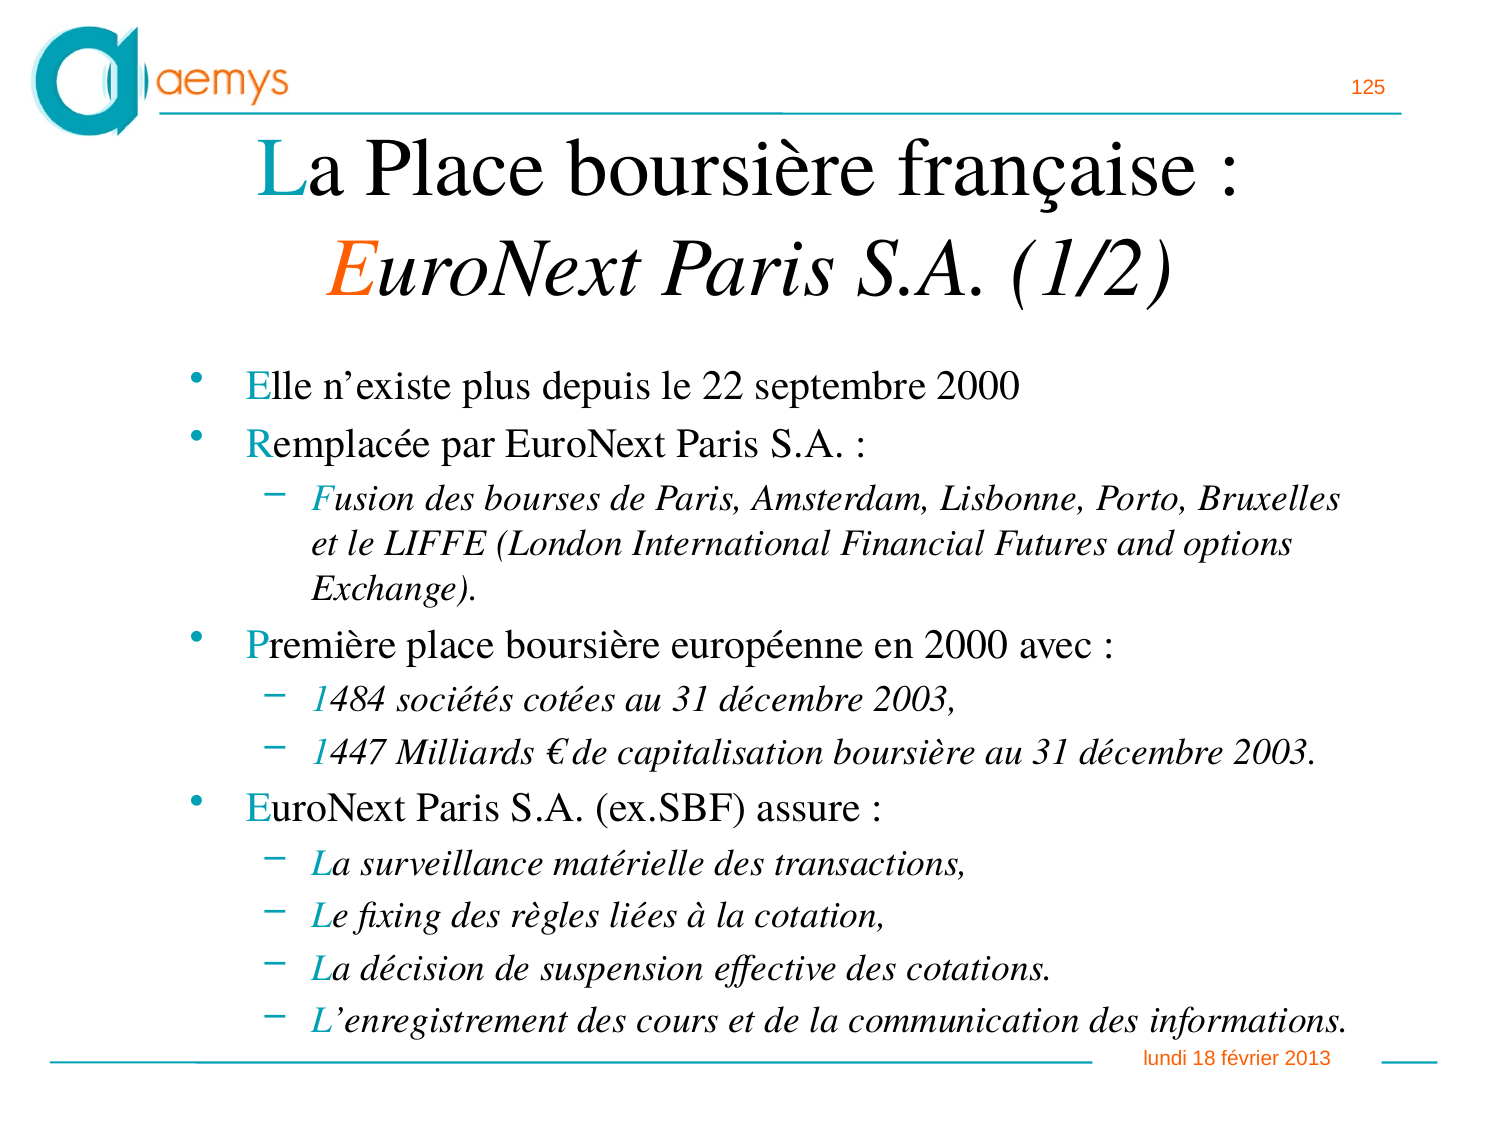

# La Place boursière française : EuroNext Paris S.A. (1/2)
Elle n’existe plus depuis le 22 septembre 2000
Remplacée par EuroNext Paris S.A. :
Fusion des bourses de Paris, Amsterdam, Lisbonne, Porto, Bruxelles et le LIFFE (London International Financial Futures and options Exchange).
Première place boursière européenne en 2000 avec :
1484 sociétés cotées au 31 décembre 2003,
1447 Milliards € de capitalisation boursière au 31 décembre 2003.
EuroNext Paris S.A. (ex.SBF) assure :
La surveillance matérielle des transactions,
Le fixing des règles liées à la cotation,
La décision de suspension effective des cotations.
L’enregistrement des cours et de la communication des informations.